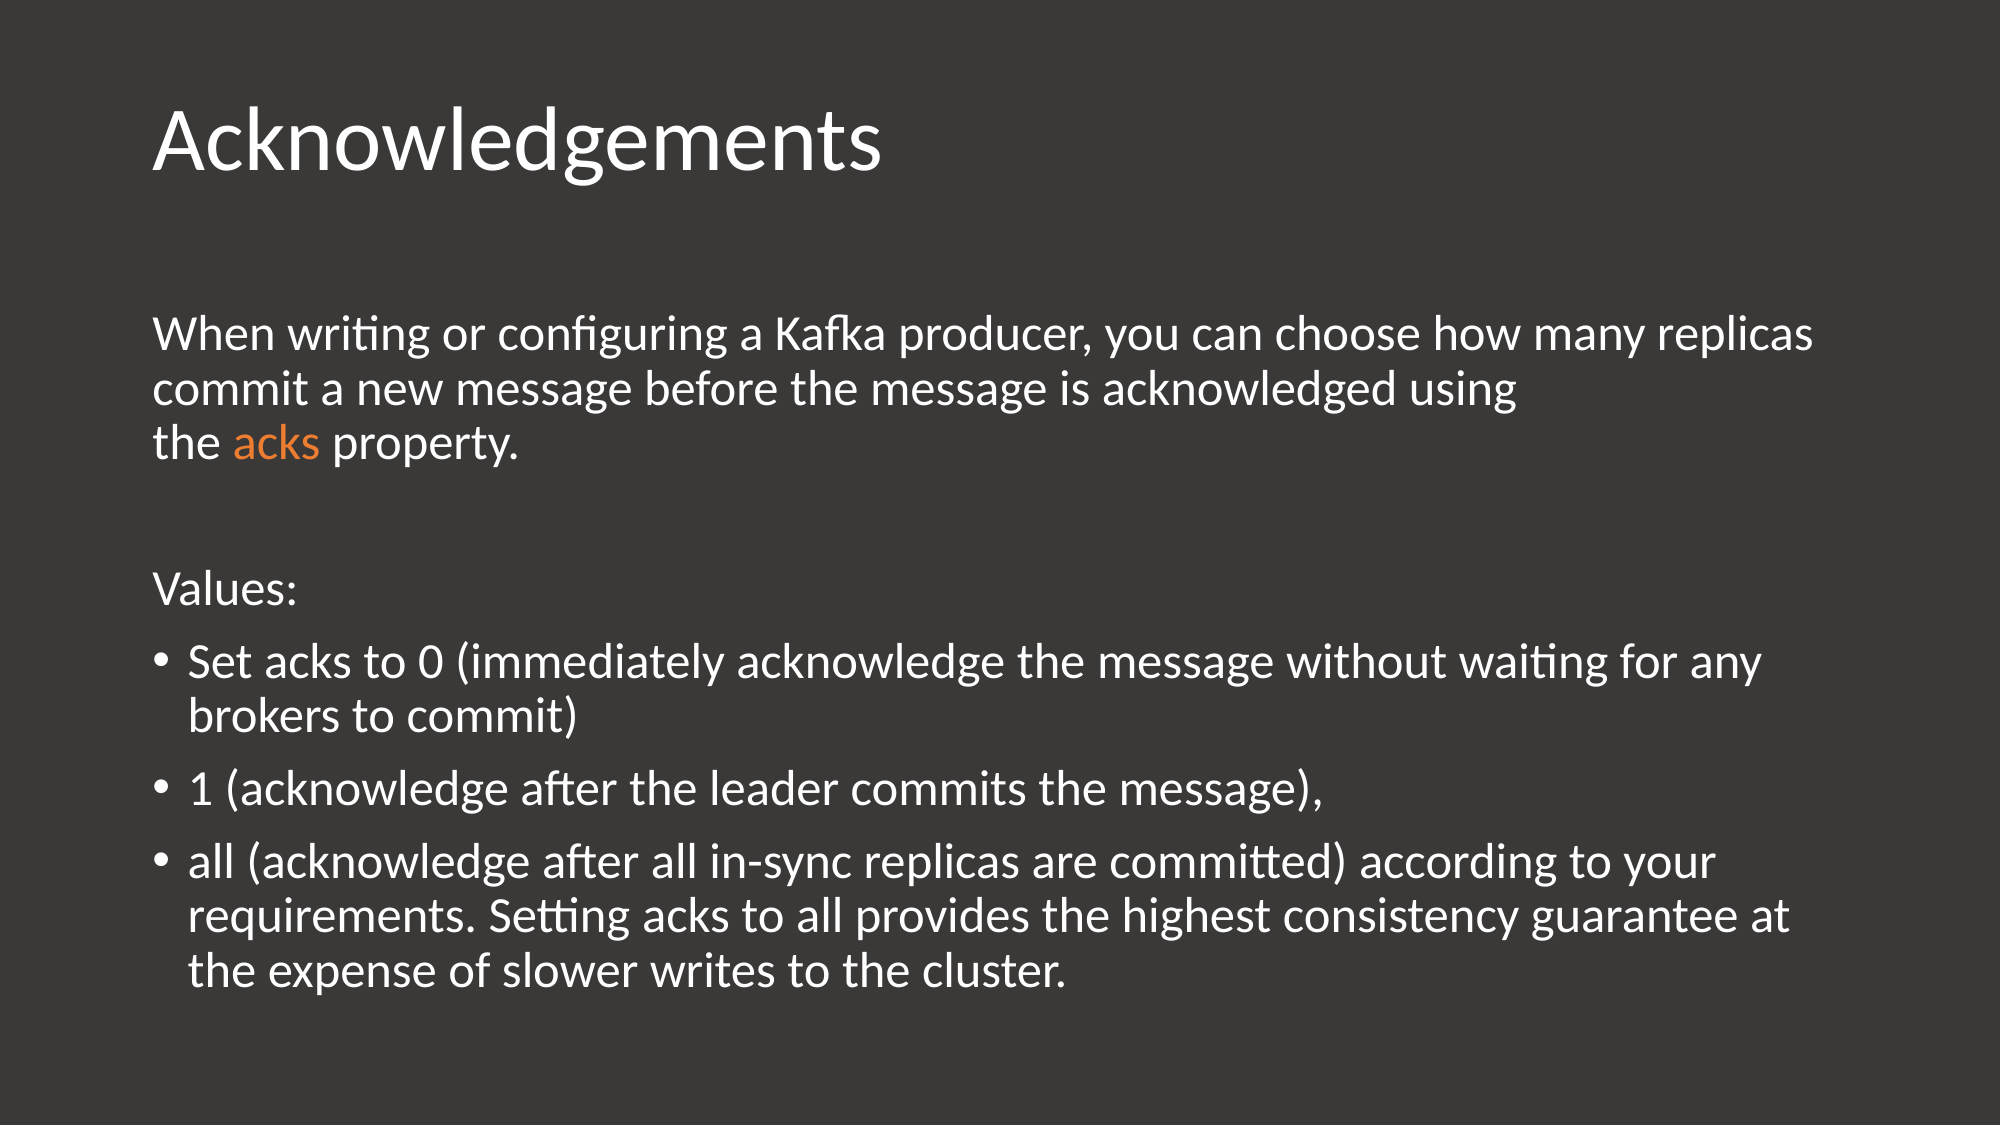

# Acknowledgements
When writing or configuring a Kafka producer, you can choose how many replicas commit a new message before the message is acknowledged using the acks property.

Values:
Set acks to 0 (immediately acknowledge the message without waiting for any brokers to commit)
1 (acknowledge after the leader commits the message),
all (acknowledge after all in-sync replicas are committed) according to your requirements. Setting acks to all provides the highest consistency guarantee at the expense of slower writes to the cluster.